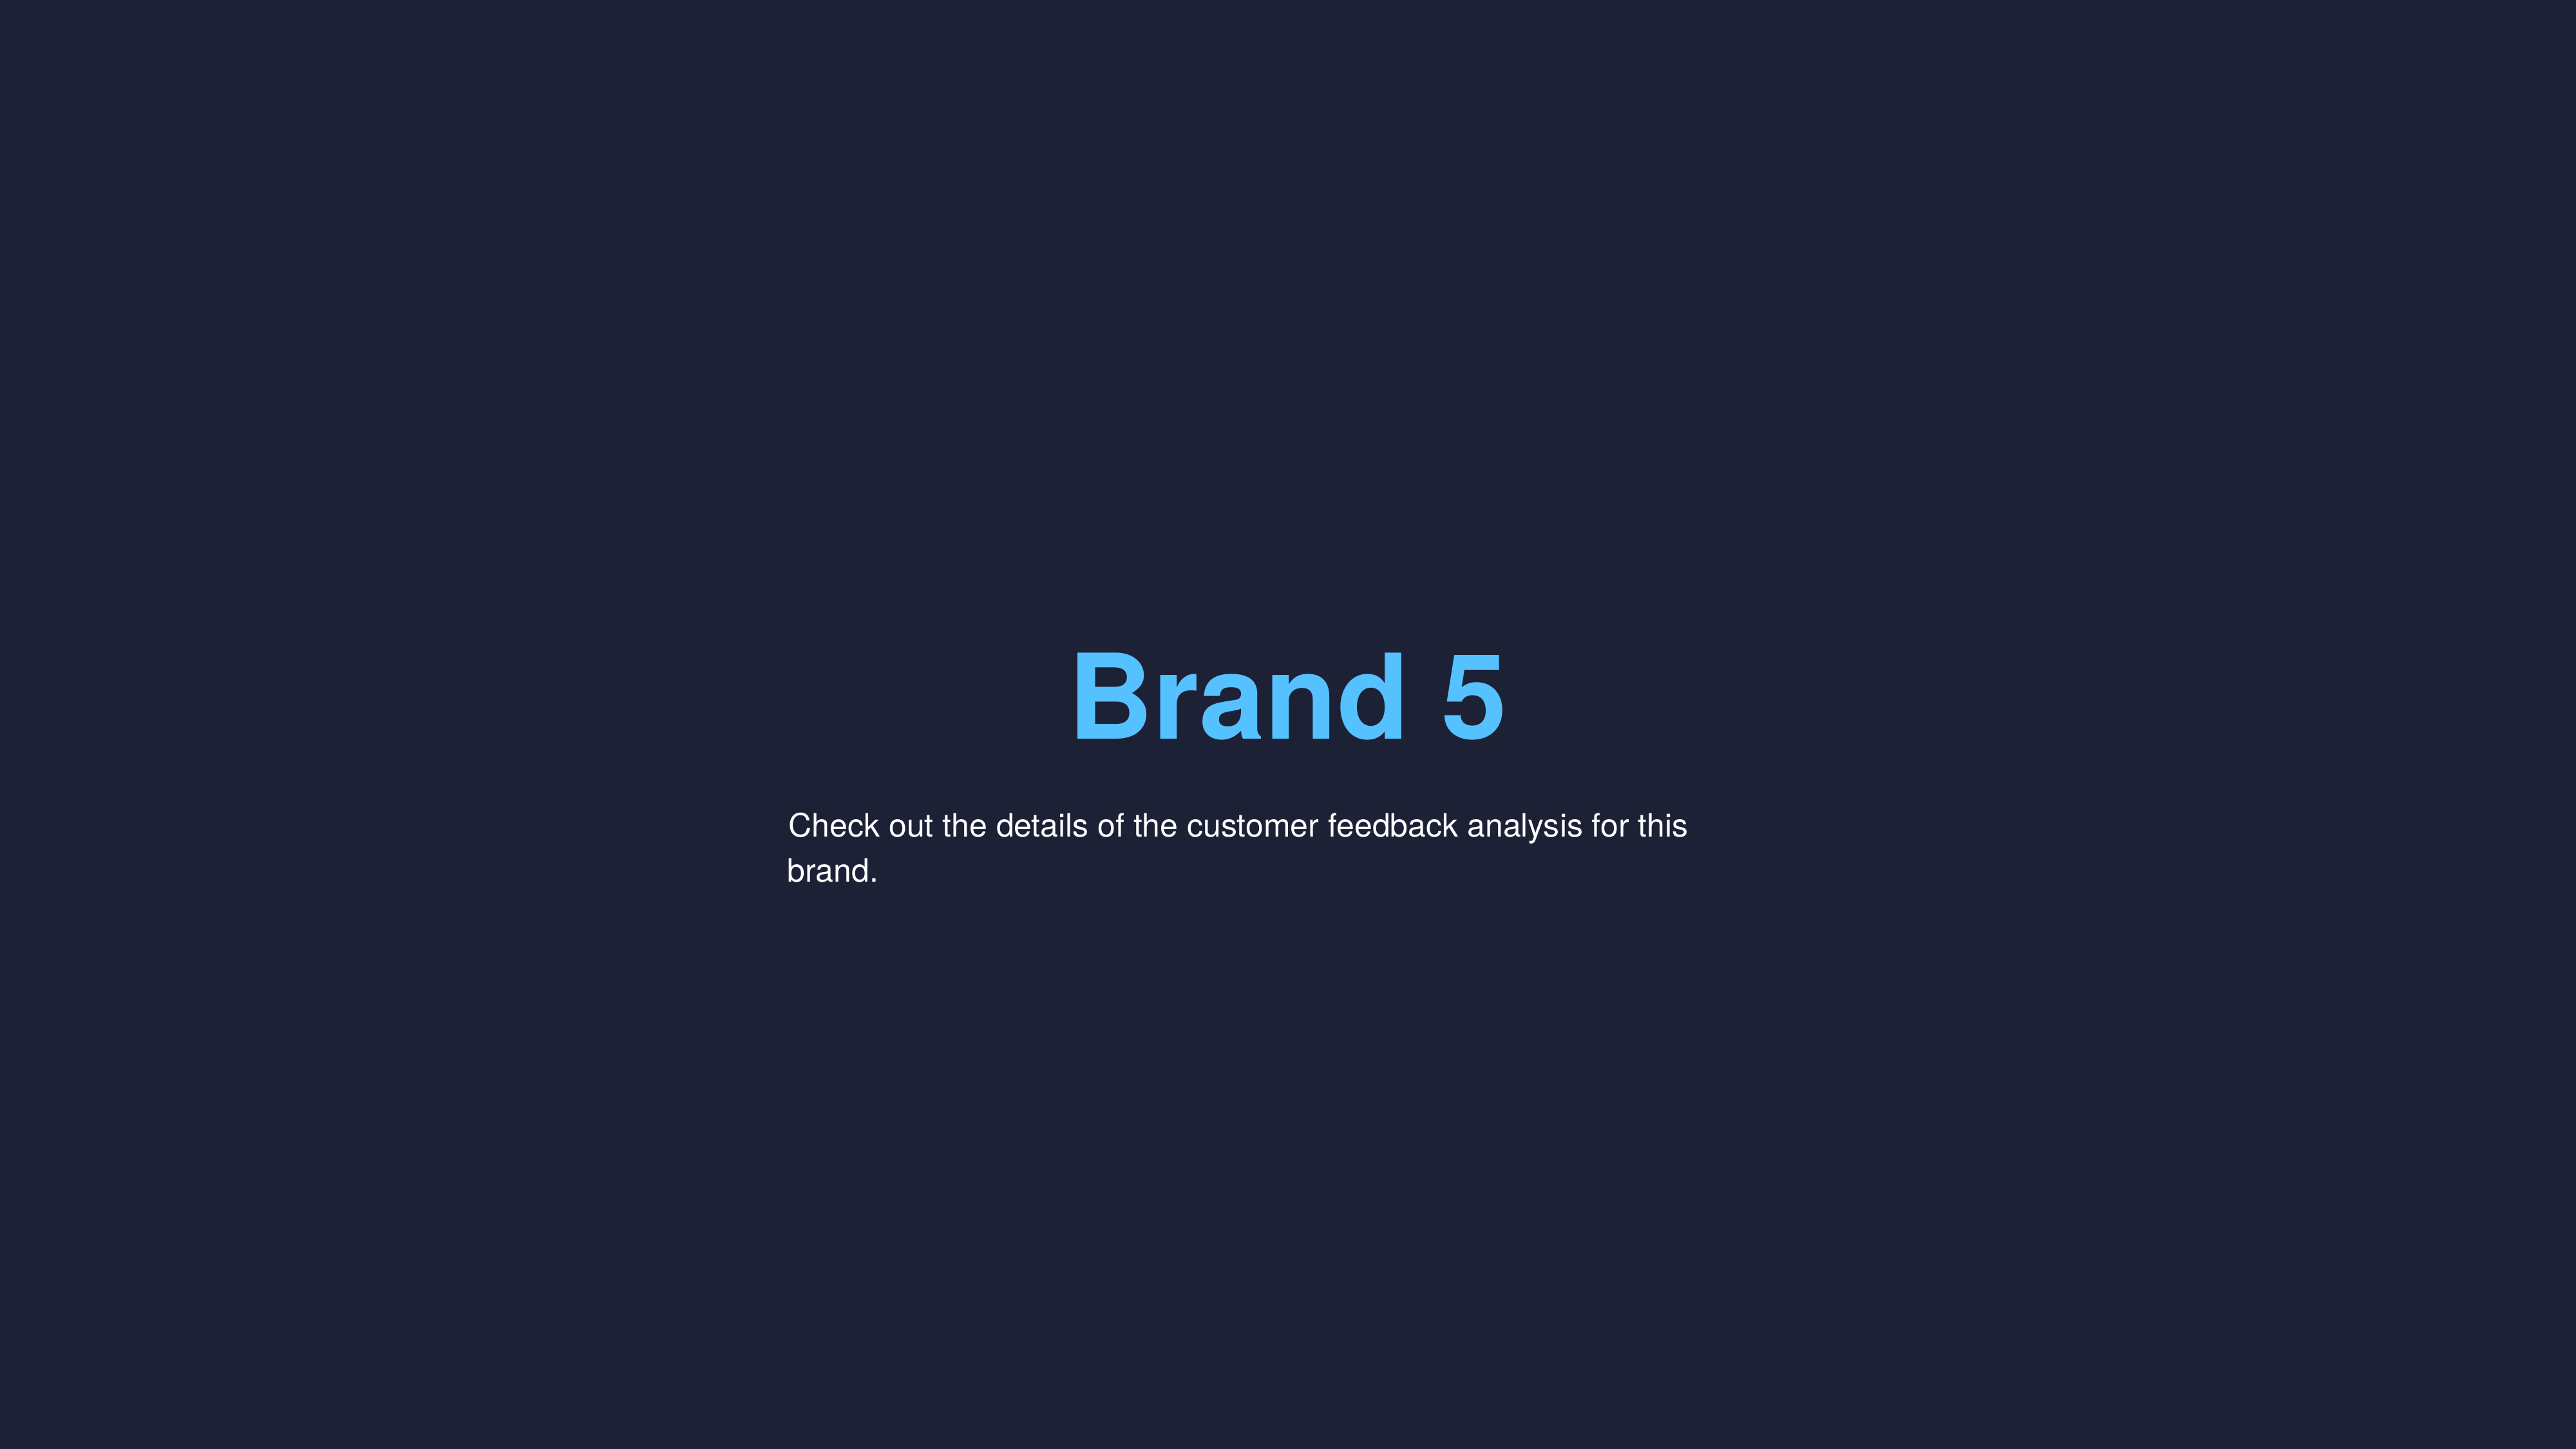

Brand 5
Check out the details of the customer feedback analysis for this brand.